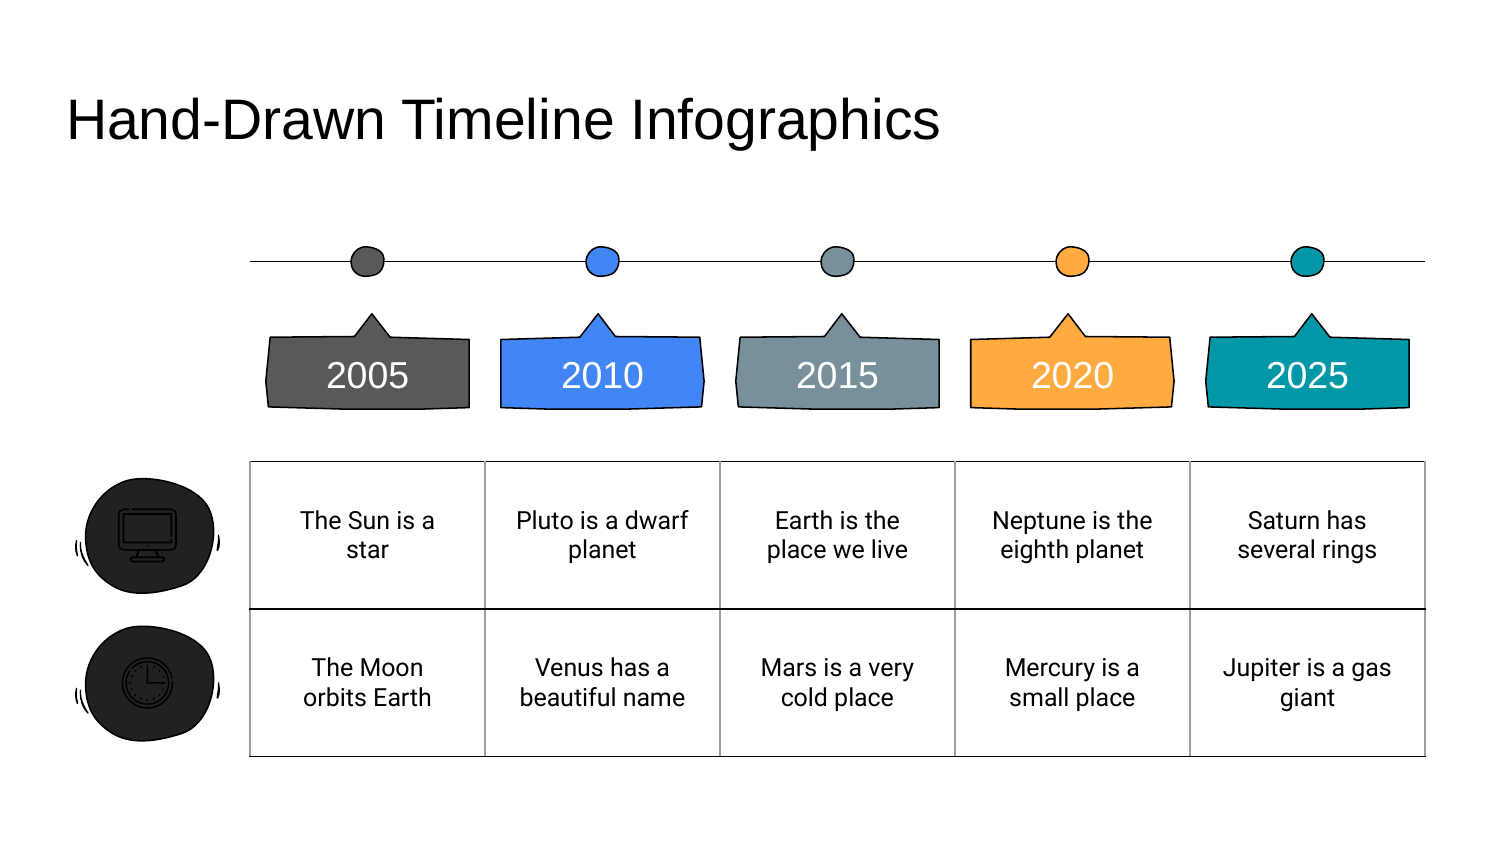

# Hand-Drawn Timeline Infographics

2005

2010

2015

2020

2025
| The Sun is a star | Pluto is a dwarf planet | Earth is the place we live | Neptune is the eighth planet | Saturn has several rings |
| --- | --- | --- | --- | --- |
| The Moon orbits Earth | Venus has a beautiful name | Mars is a very cold place | Mercury is a small place | Jupiter is a gas giant |